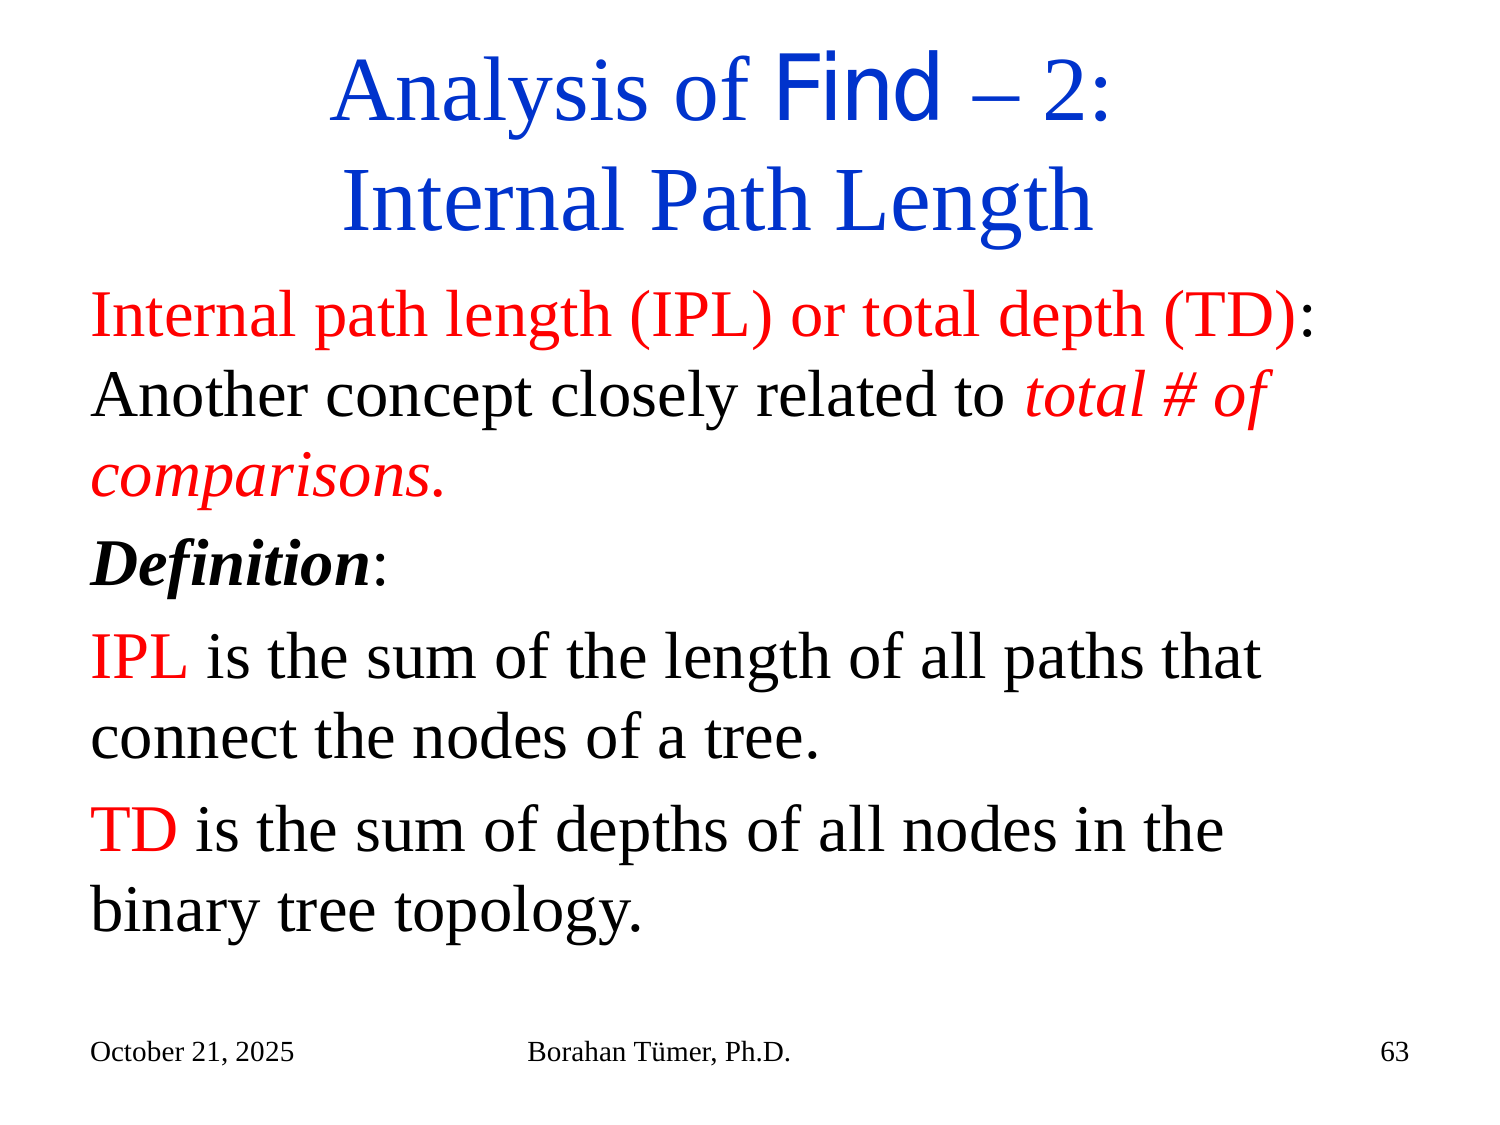

# Analysis of Find – 2: Internal Path Length
Internal path length (IPL) or total depth (TD): Another concept closely related to total # of comparisons.
Definition:
IPL is the sum of the length of all paths that connect the nodes of a tree.
TD is the sum of depths of all nodes in the binary tree topology.

October 21, 2025
Borahan Tümer, Ph.D.
63